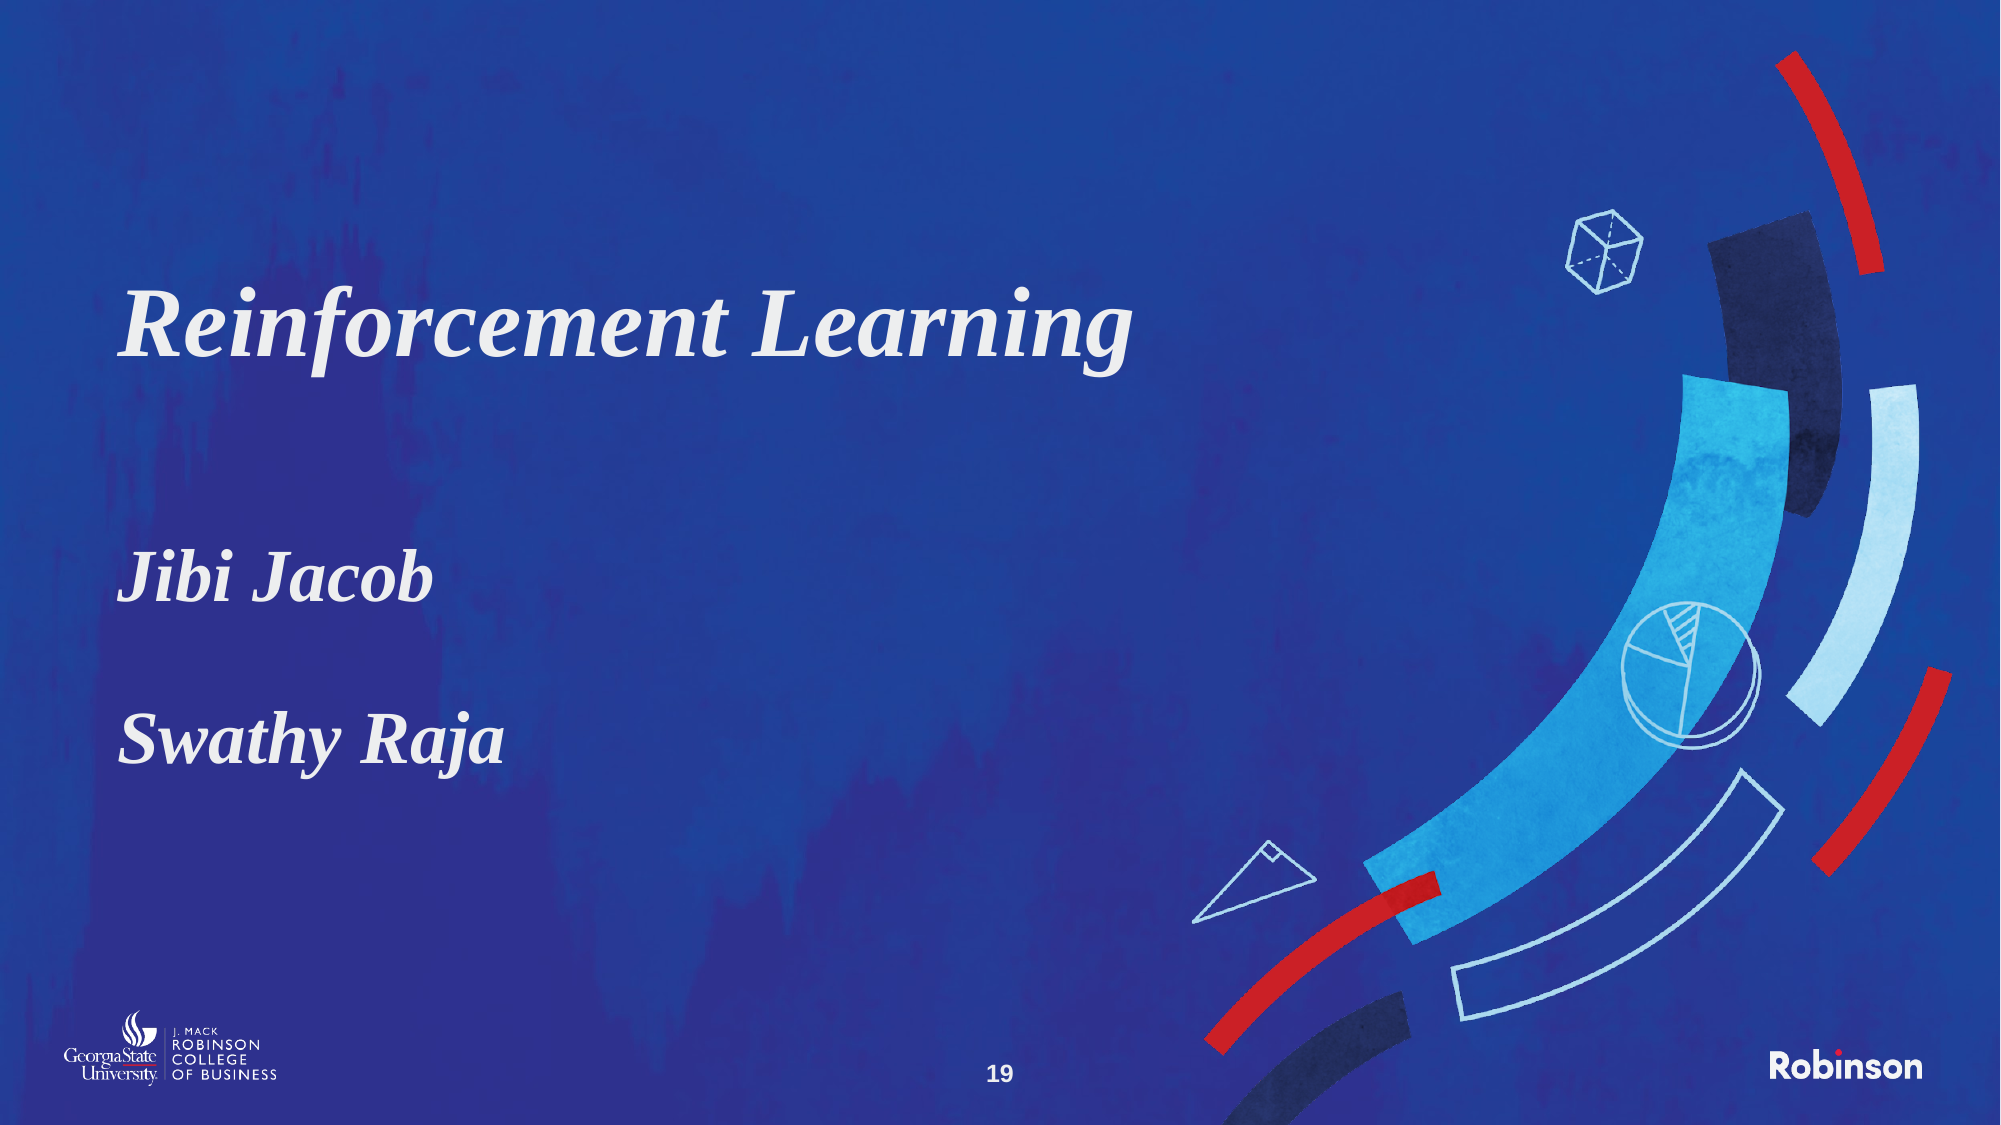

# Reinforcement Learning

Jibi Jacob

Swathy Raja

19